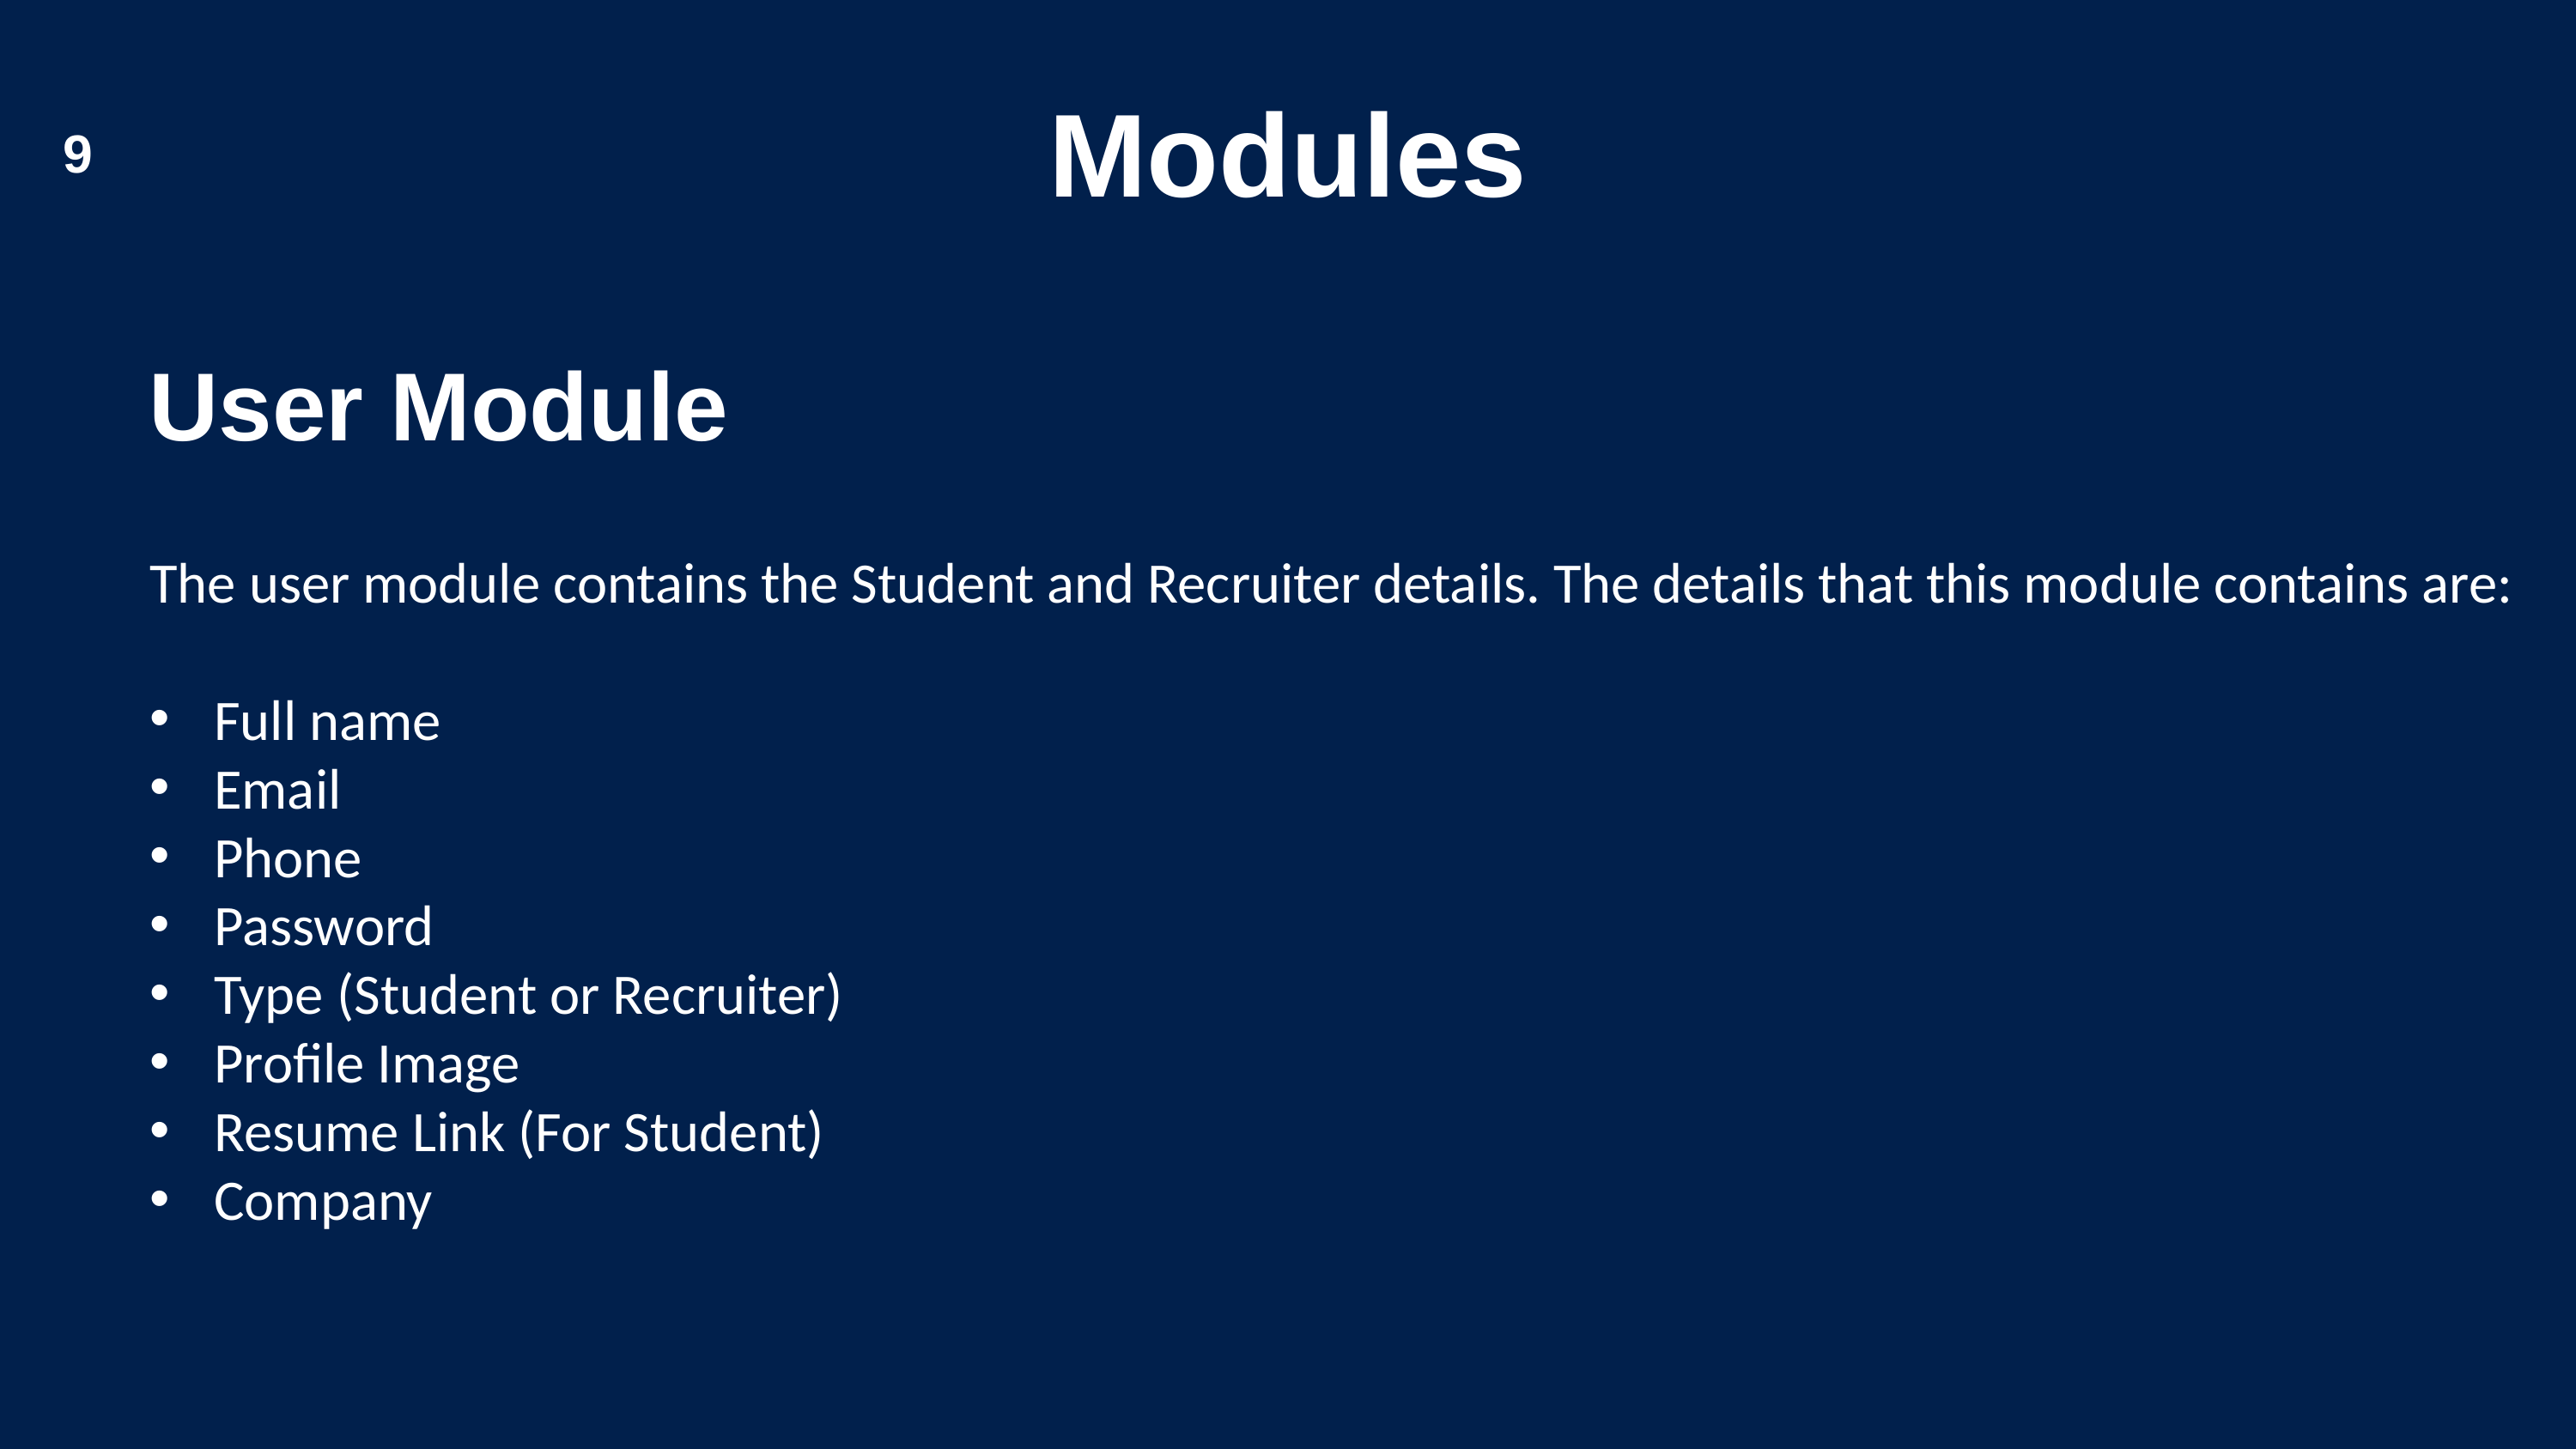

9
Modules
User Module
The user module contains the Student and Recruiter details. The details that this module contains are:

Full name
Email
Phone
Password
Type (Student or Recruiter)
Profile Image
Resume Link (For Student)
Company